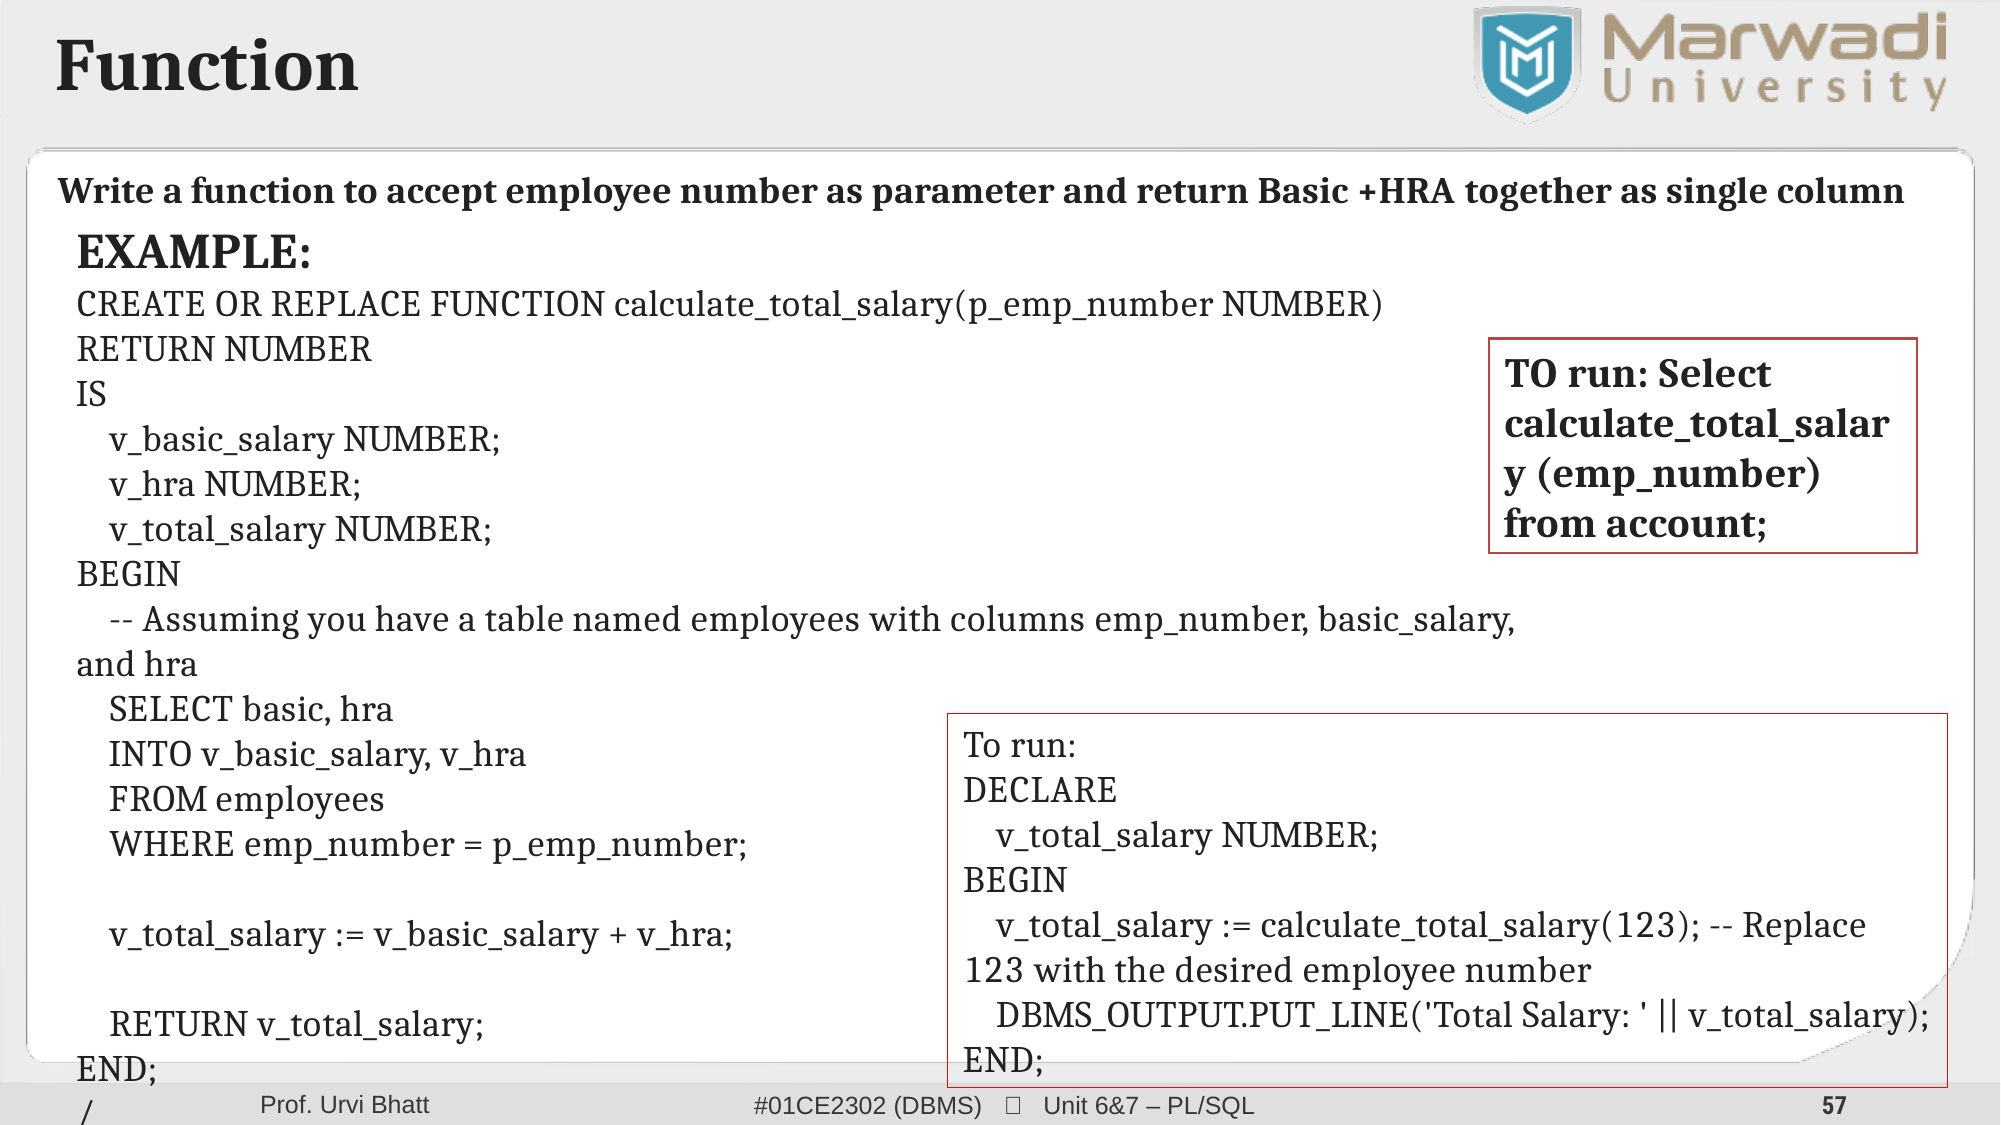

Function
Write a function to accept employee number as parameter and return Basic +HRA together as single column
EXAMPLE:
CREATE OR REPLACE FUNCTION calculate_total_salary(p_emp_number NUMBER)
RETURN NUMBER
IS
    v_basic_salary NUMBER;
    v_hra NUMBER;
    v_total_salary NUMBER;
BEGIN
    -- Assuming you have a table named employees with columns emp_number, basic_salary, and hra
    SELECT basic, hra
    INTO v_basic_salary, v_hra
    FROM employees
    WHERE emp_number = p_emp_number;

    v_total_salary := v_basic_salary + v_hra;

    RETURN v_total_salary;
END;
/

TO run: Select calculate_total_salary (emp_number) from account;
To run:
DECLARE
    v_total_salary NUMBER;
BEGIN
    v_total_salary := calculate_total_salary(123); -- Replace 123 with the desired employee number
    DBMS_OUTPUT.PUT_LINE('Total Salary: ' || v_total_salary);
END;